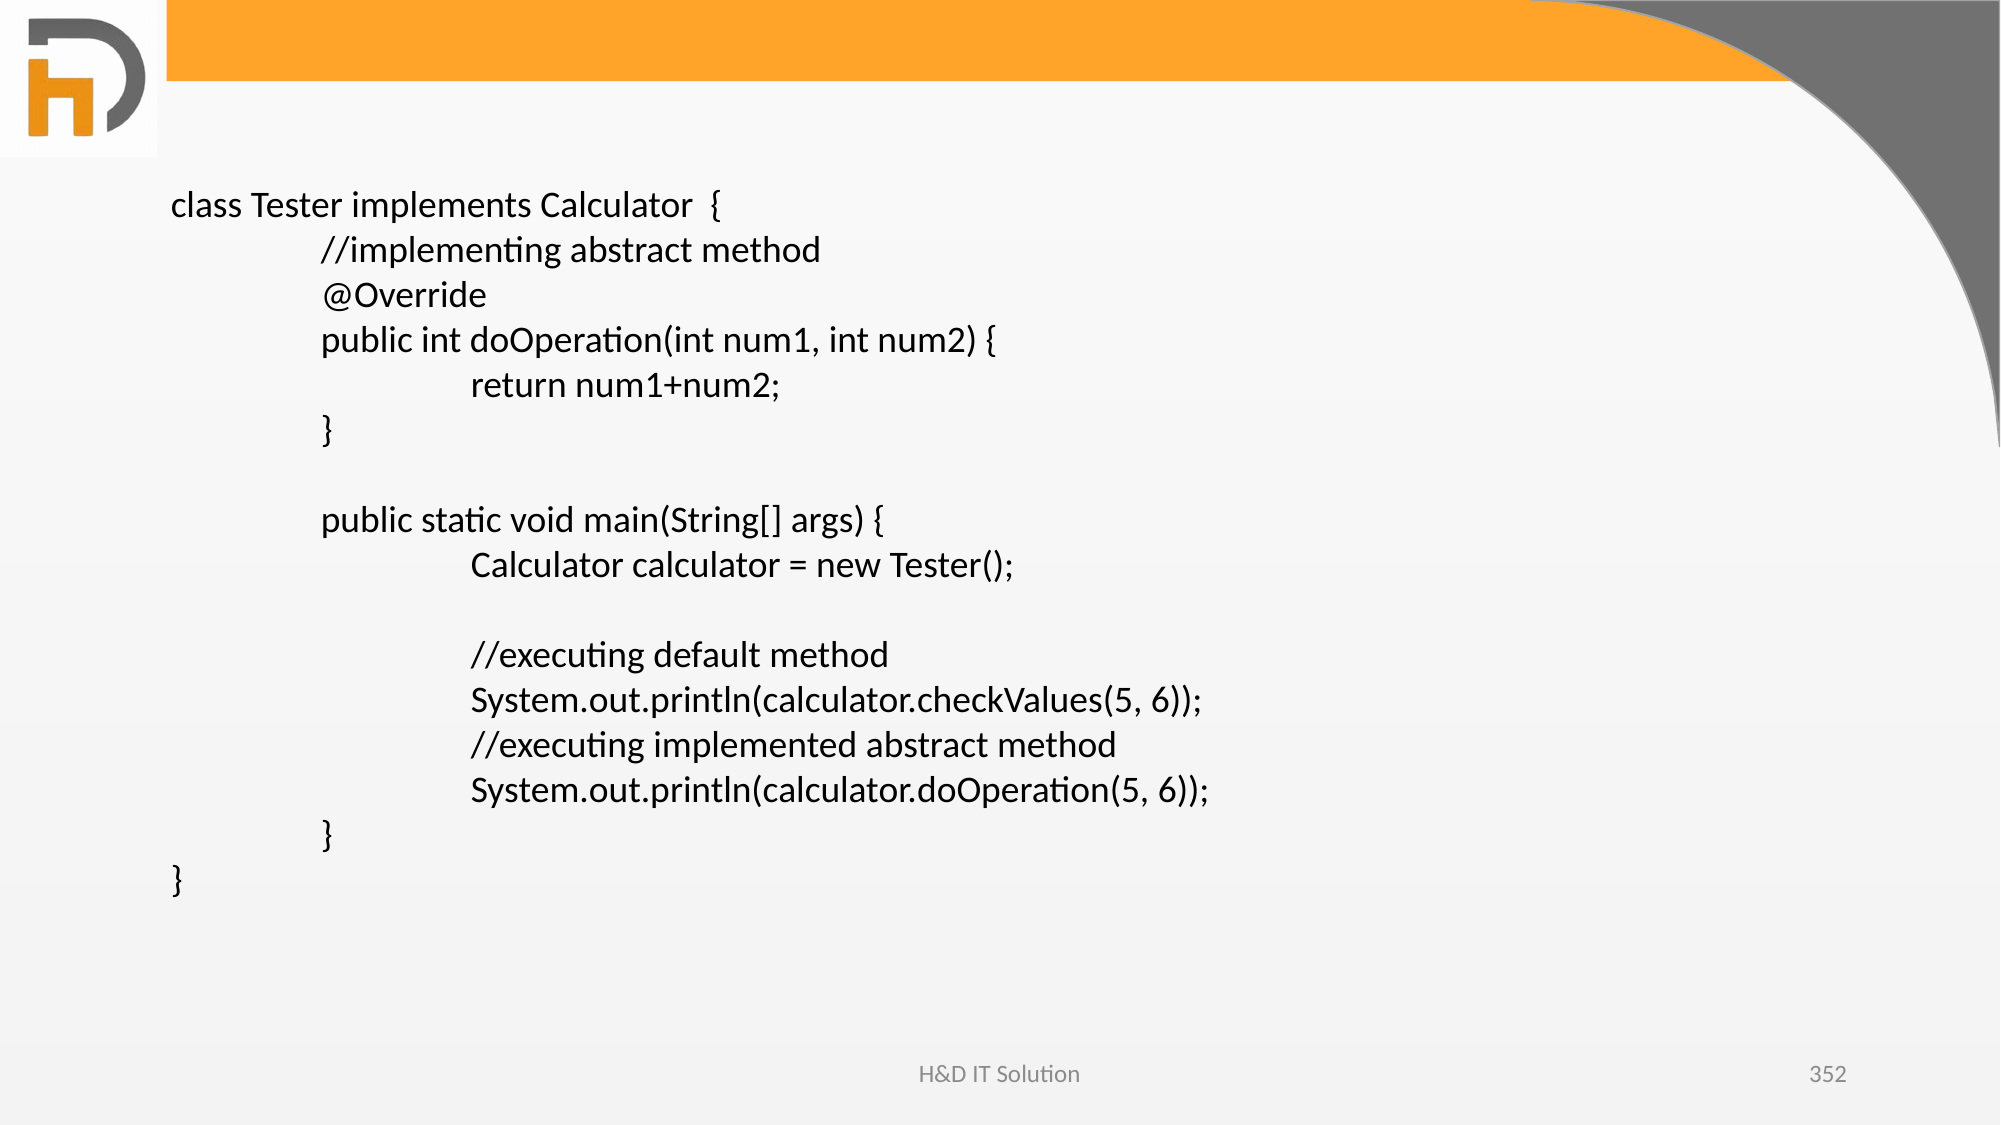

class Tester implements Calculator  {
	//implementing abstract method
	@Override
	public int doOperation(int num1, int num2) {
		return num1+num2;
	}

	public static void main(String[] args) {
		Calculator calculator = new Tester();

		//executing default method
		System.out.println(calculator.checkValues(5, 6));
		//executing implemented abstract method
		System.out.println(calculator.doOperation(5, 6));
	}
}
H&D IT Solution
352